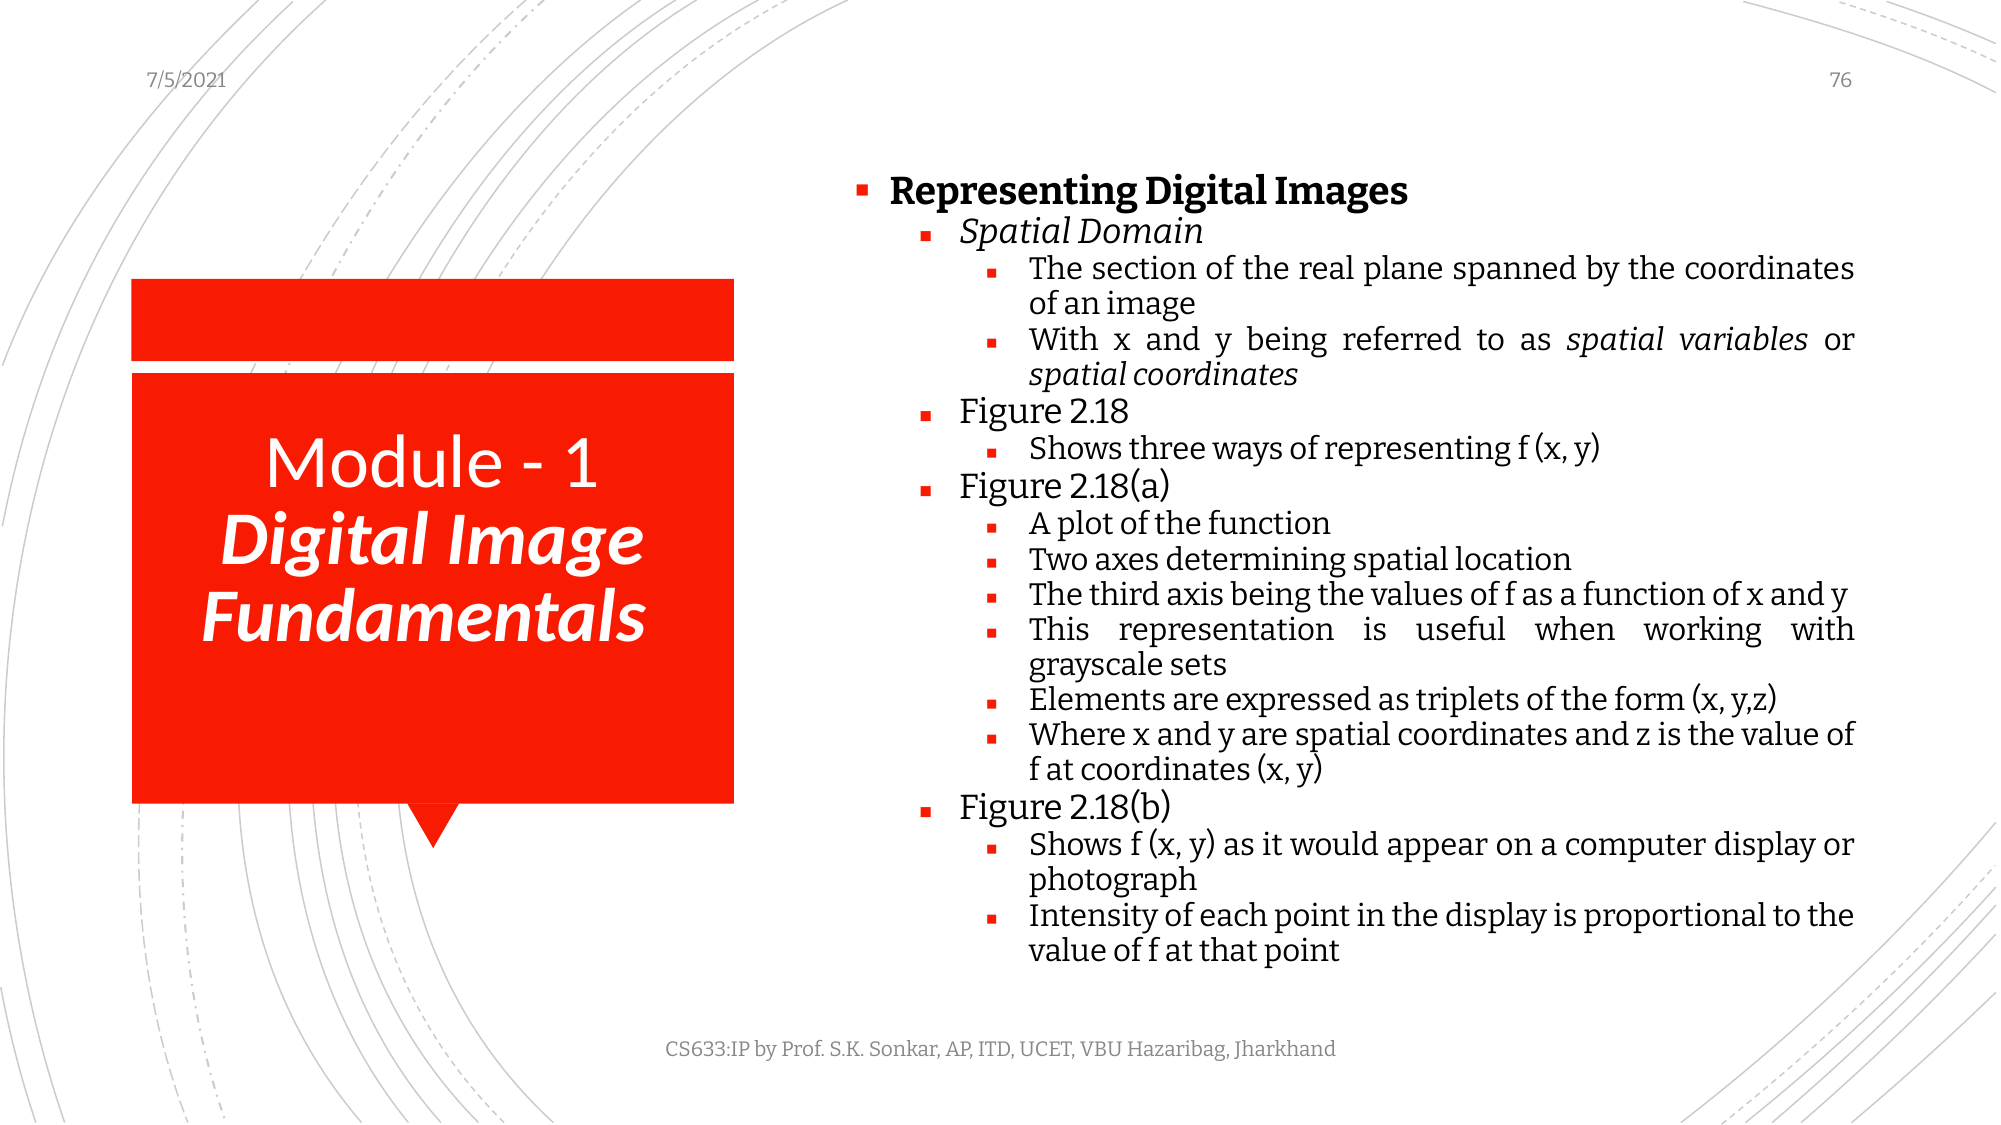

7/5/2021
76
Representing Digital Images
Spatial Domain
The section of the real plane spanned by the coordinates of an image
With x and y being referred to as spatial variables or spatial coordinates
Figure 2.18
Shows three ways of representing f (x, y)
Figure 2.18(a)
A plot of the function
Two axes determining spatial location
The third axis being the values of f as a function of x and y
This representation is useful when working with grayscale sets
Elements are expressed as triplets of the form (x, y,z)
Where x and y are spatial coordinates and z is the value of f at coordinates (x, y)
Figure 2.18(b)
Shows f (x, y) as it would appear on a computer display or photograph
Intensity of each point in the display is proportional to the value of f at that point
# Module - 1 Digital Image Fundamentals
CS633:IP by Prof. S.K. Sonkar, AP, ITD, UCET, VBU Hazaribag, Jharkhand